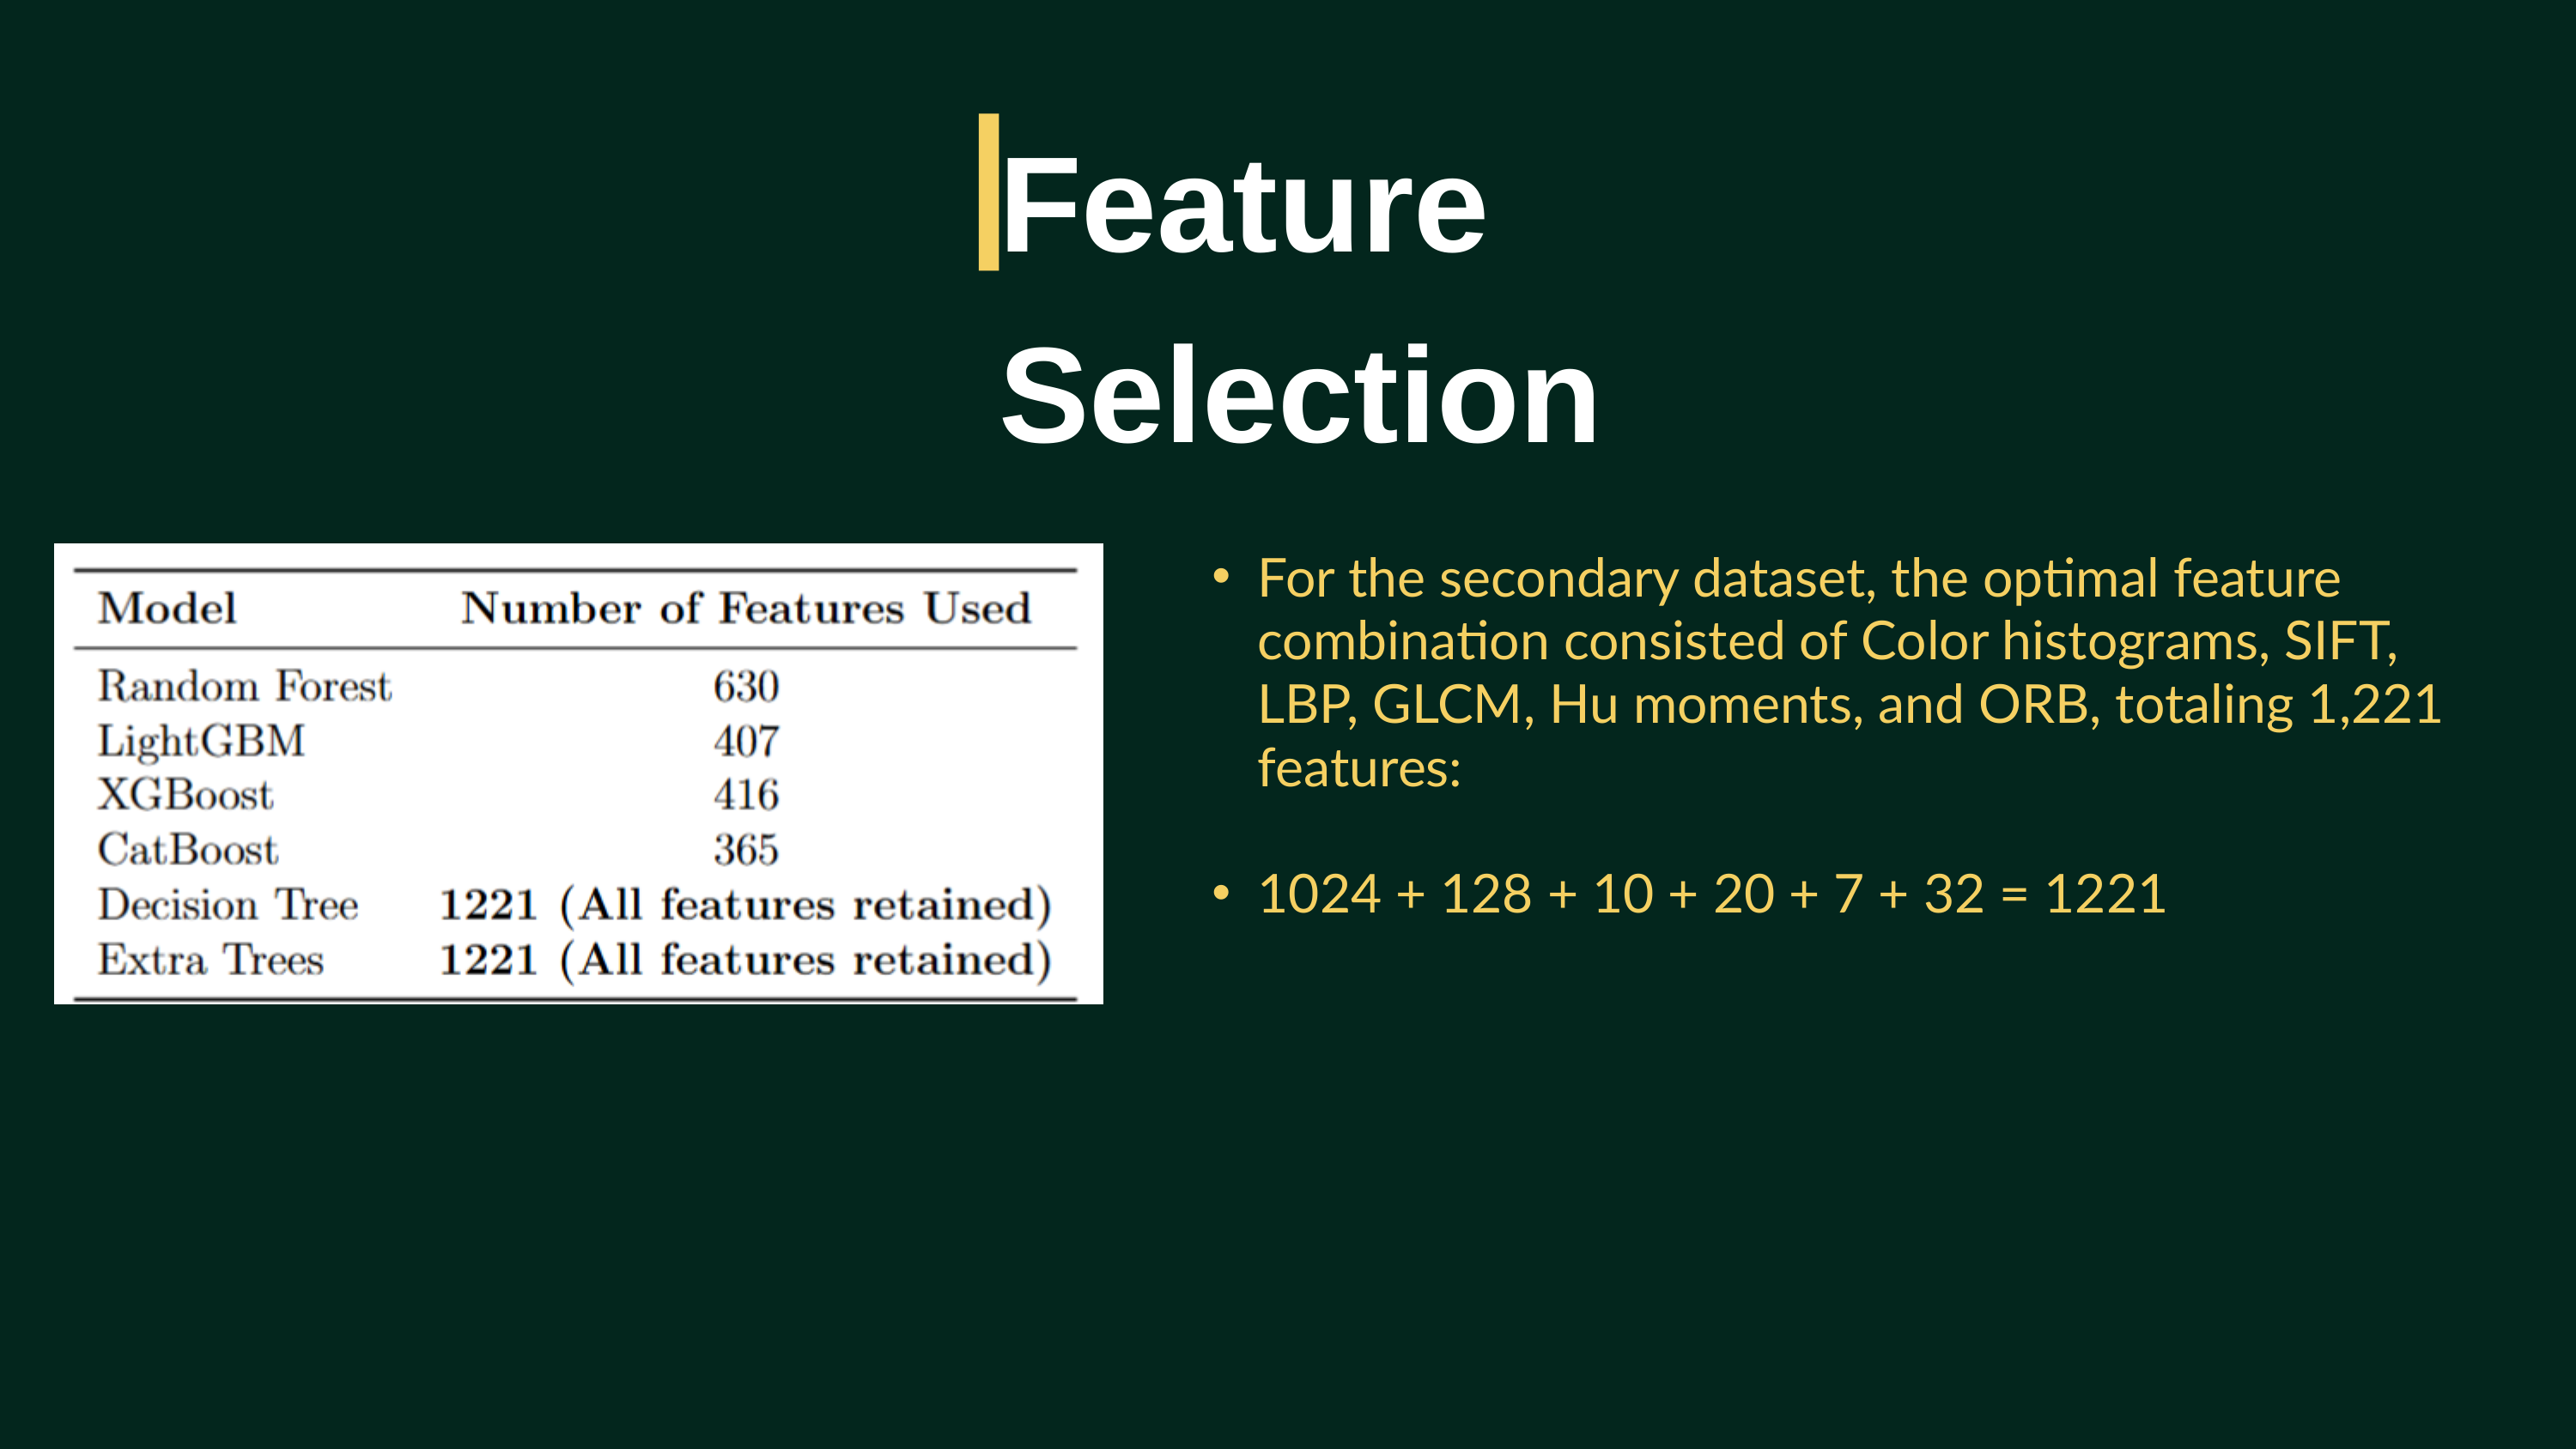

Feature Selection

For the secondary dataset, the optimal feature combination consisted of Color histograms, SIFT, LBP, GLCM, Hu moments, and ORB, totaling 1,221 features:

1024 + 128 + 10 + 20 + 7 + 32 = 1221